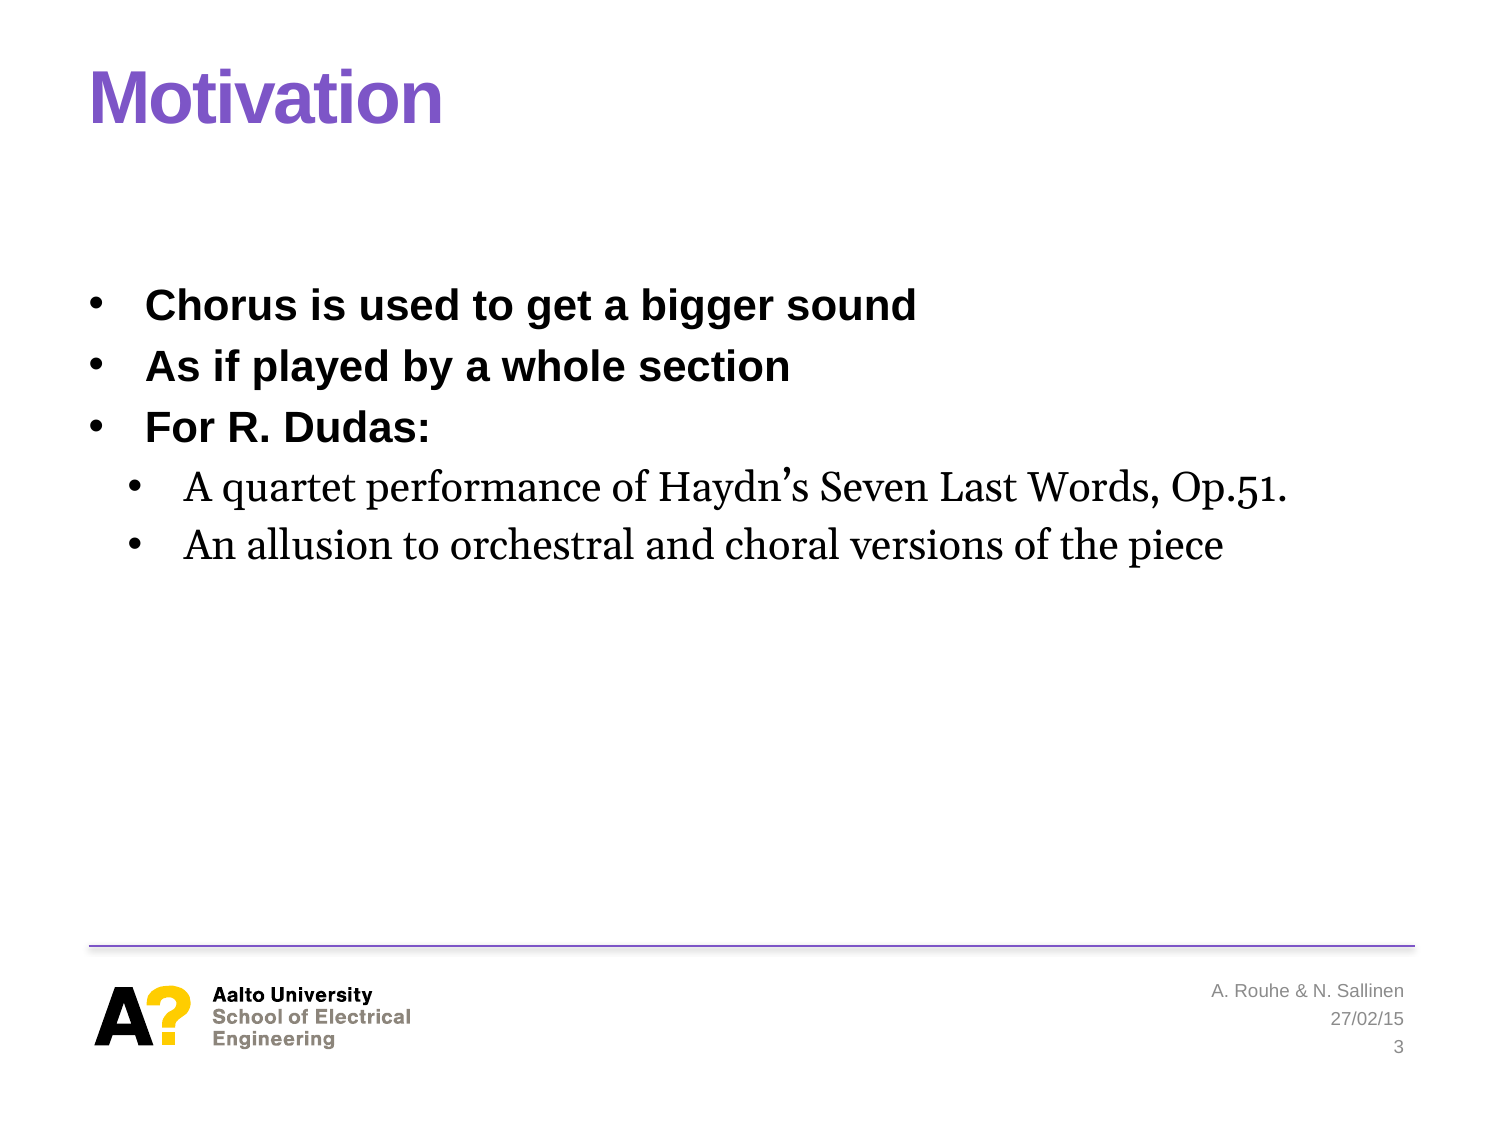

# Motivation
Chorus is used to get a bigger sound
As if played by a whole section
For R. Dudas:
A quartet performance of Haydn’s Seven Last Words, Op.51.
An allusion to orchestral and choral versions of the piece
A. Rouhe & N. Sallinen
27/02/15
3